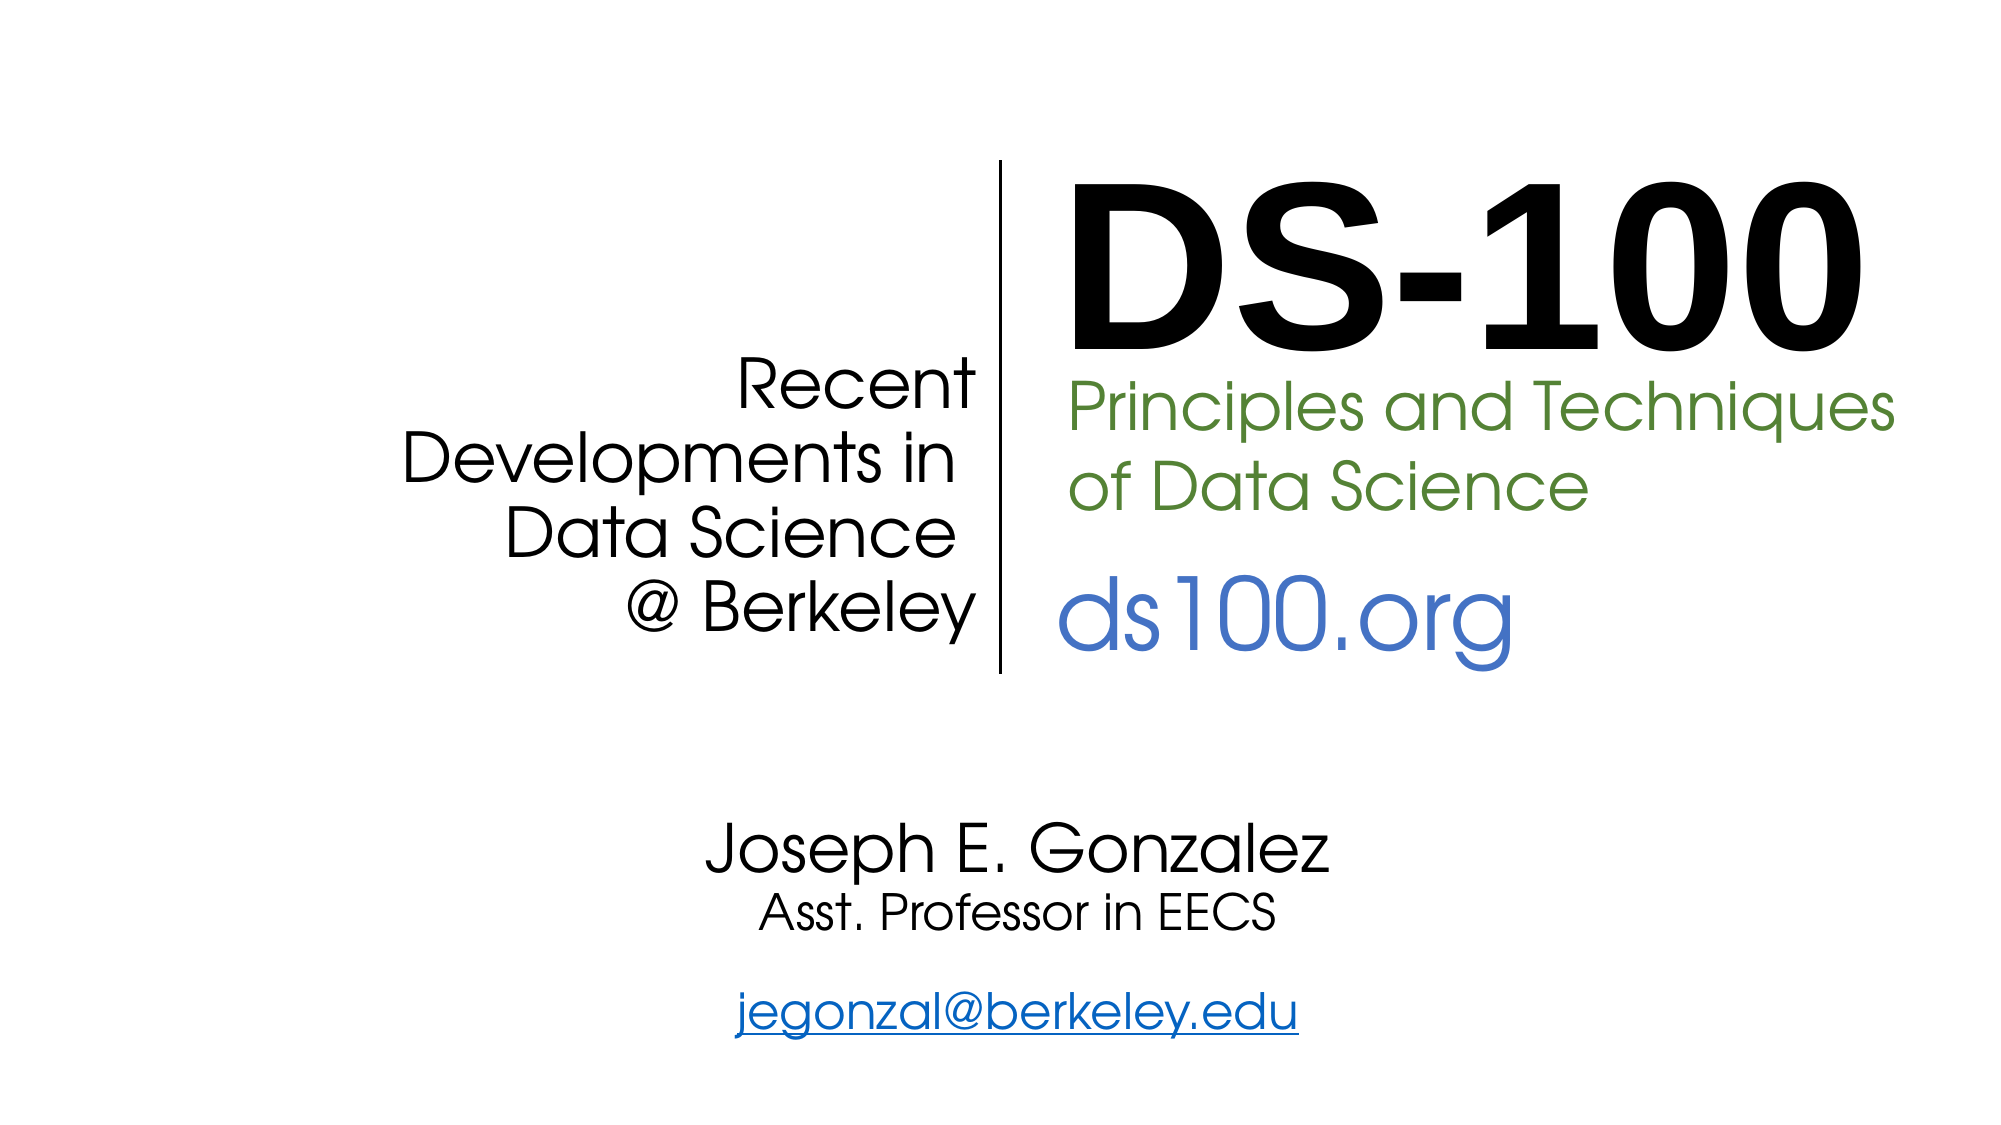

DS-100
# Recent Developments in Data Science @ Berkeley
Principles and Techniques
of Data Science
ds100.org
Joseph E. Gonzalez
Asst. Professor in EECS
jegonzal@berkeley.edu